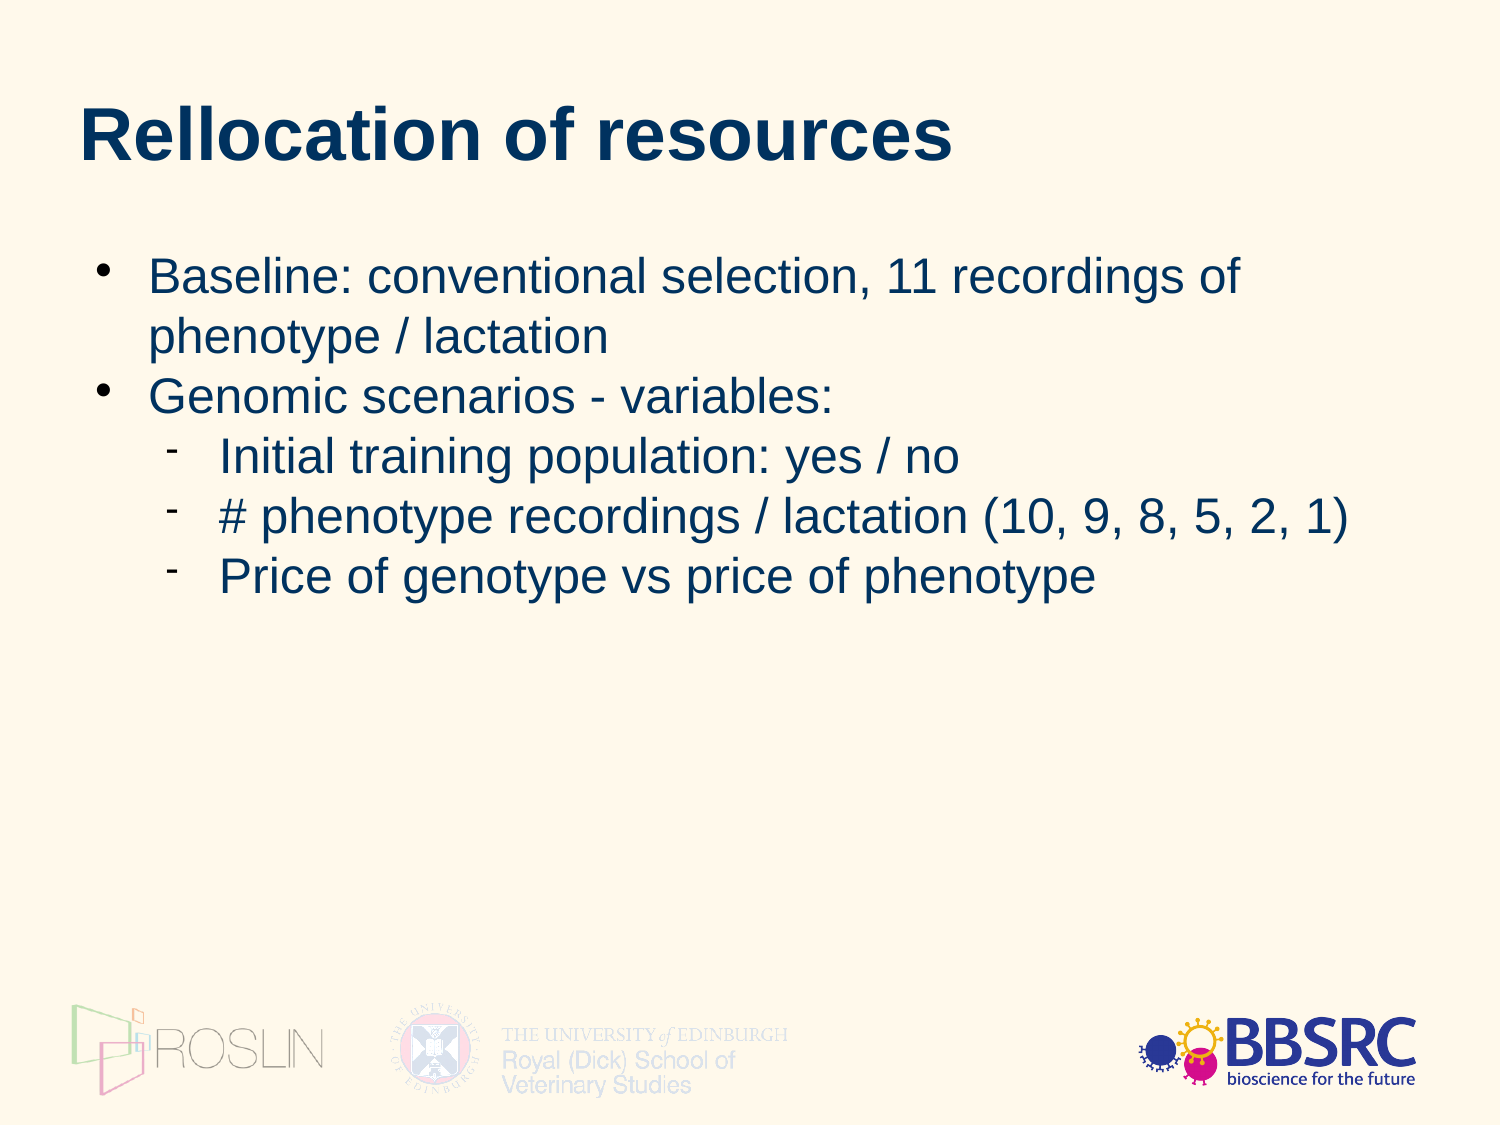

Rellocation of resources
Baseline: conventional selection, 11 recordings of phenotype / lactation
Genomic scenarios - variables:
Initial training population: yes / no
# phenotype recordings / lactation (10, 9, 8, 5, 2, 1)
Price of genotype vs price of phenotype